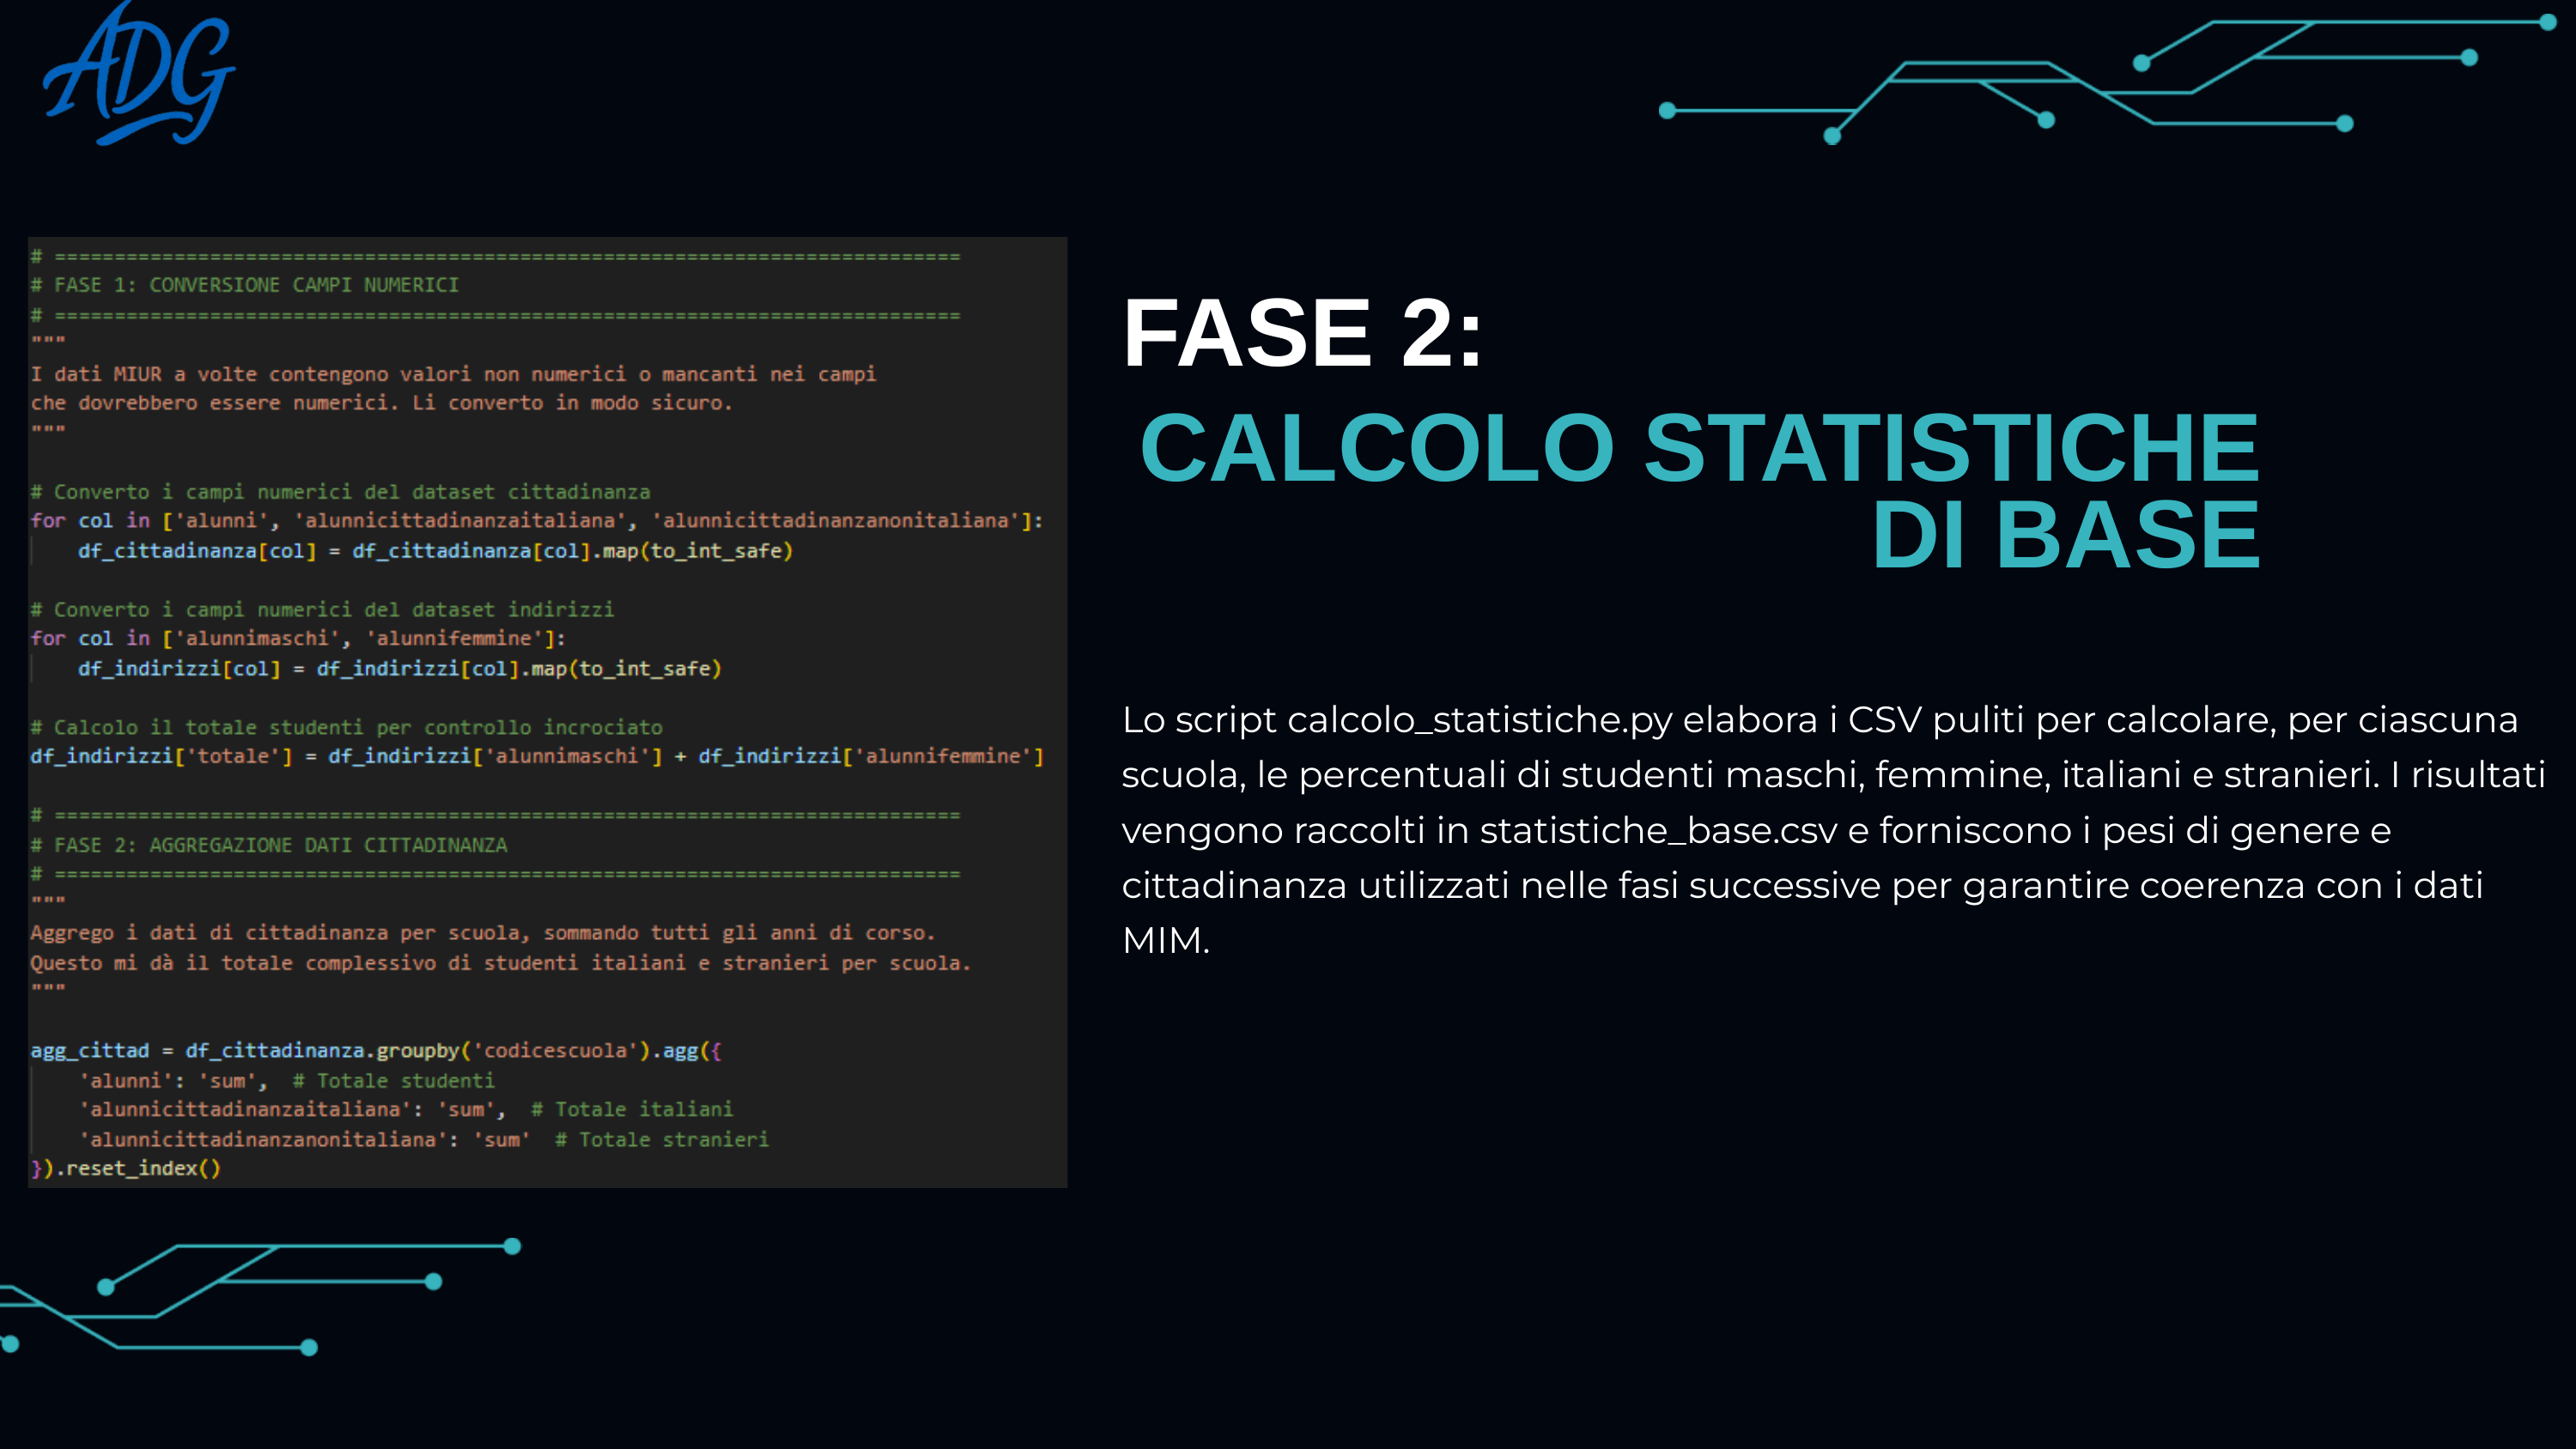

FASE 2:
CALCOLO STATISTICHE DI BASE
Lo script calcolo_statistiche.py elabora i CSV puliti per calcolare, per ciascuna scuola, le percentuali di studenti maschi, femmine, italiani e stranieri. I risultati vengono raccolti in statistiche_base.csv e forniscono i pesi di genere e cittadinanza utilizzati nelle fasi successive per garantire coerenza con i dati MIM.